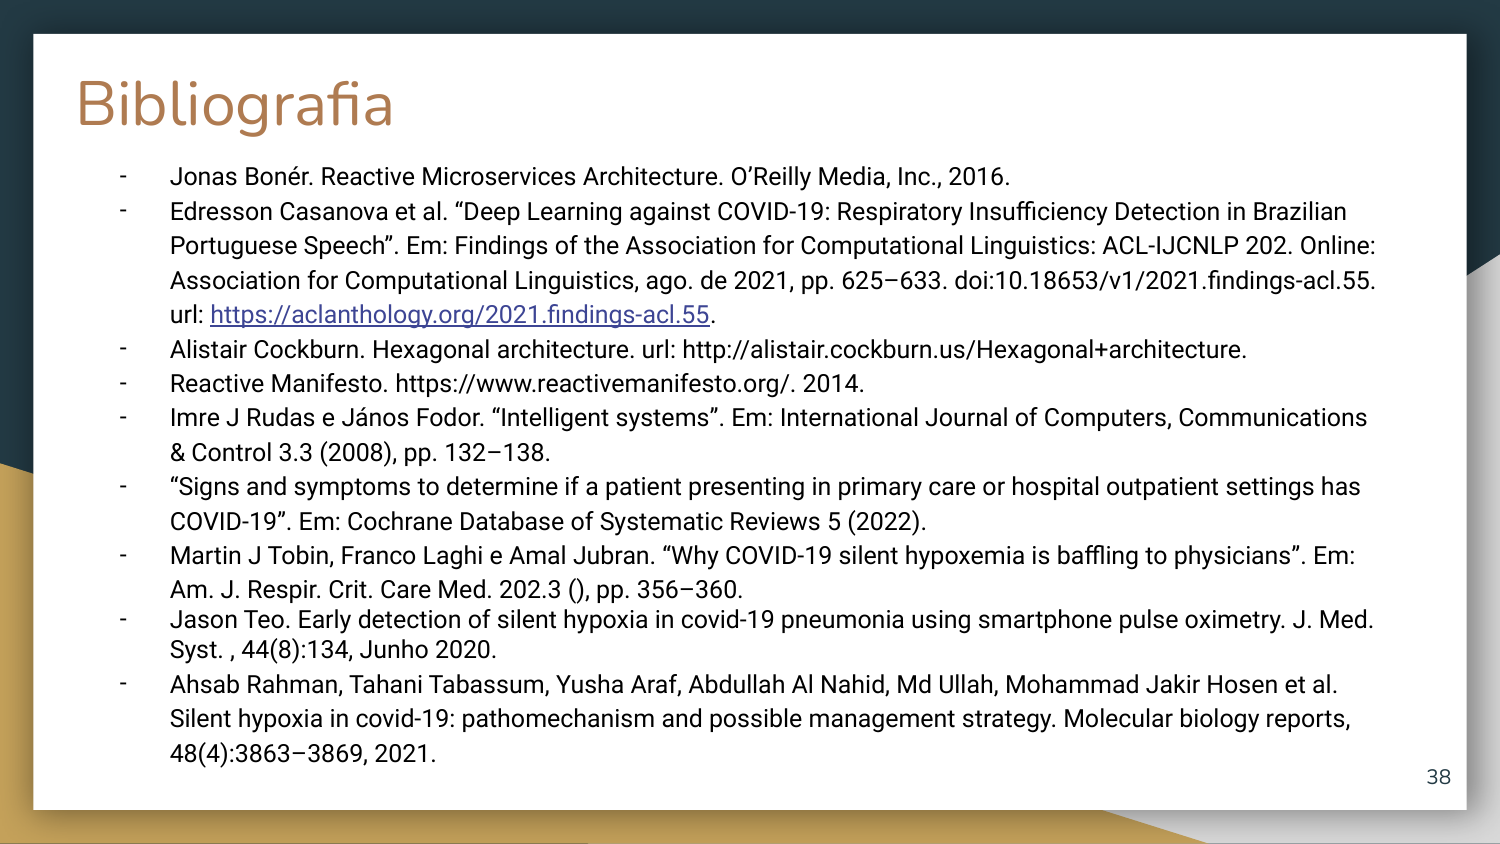

# Bibliografia
Jonas Bonér. Reactive Microservices Architecture. O’Reilly Media, Inc., 2016.
Edresson Casanova et al. “Deep Learning against COVID-19: Respiratory Insufficiency Detection in Brazilian Portuguese Speech”. Em: Findings of the Association for Computational Linguistics: ACL-IJCNLP 202. Online: Association for Computational Linguistics, ago. de 2021, pp. 625–633. doi:10.18653/v1/2021.findings-acl.55. url: https://aclanthology.org/2021.findings-acl.55.
Alistair Cockburn. Hexagonal architecture. url: http://alistair.cockburn.us/Hexagonal+architecture.
Reactive Manifesto. https://www.reactivemanifesto.org/. 2014.
Imre J Rudas e János Fodor. “Intelligent systems”. Em: International Journal of Computers, Communications & Control 3.3 (2008), pp. 132–138.
“Signs and symptoms to determine if a patient presenting in primary care or hospital outpatient settings has COVID-19”. Em: Cochrane Database of Systematic Reviews 5 (2022).
Martin J Tobin, Franco Laghi e Amal Jubran. “Why COVID-19 silent hypoxemia is baffling to physicians”. Em: Am. J. Respir. Crit. Care Med. 202.3 (), pp. 356–360.
Jason Teo. Early detection of silent hypoxia in covid-19 pneumonia using smartphone pulse oximetry. J. Med. Syst. , 44(8):134, Junho 2020.
Ahsab Rahman, Tahani Tabassum, Yusha Araf, Abdullah Al Nahid, Md Ullah, Mohammad Jakir Hosen et al. Silent hypoxia in covid-19: pathomechanism and possible management strategy. Molecular biology reports, 48(4):3863–3869, 2021.
38